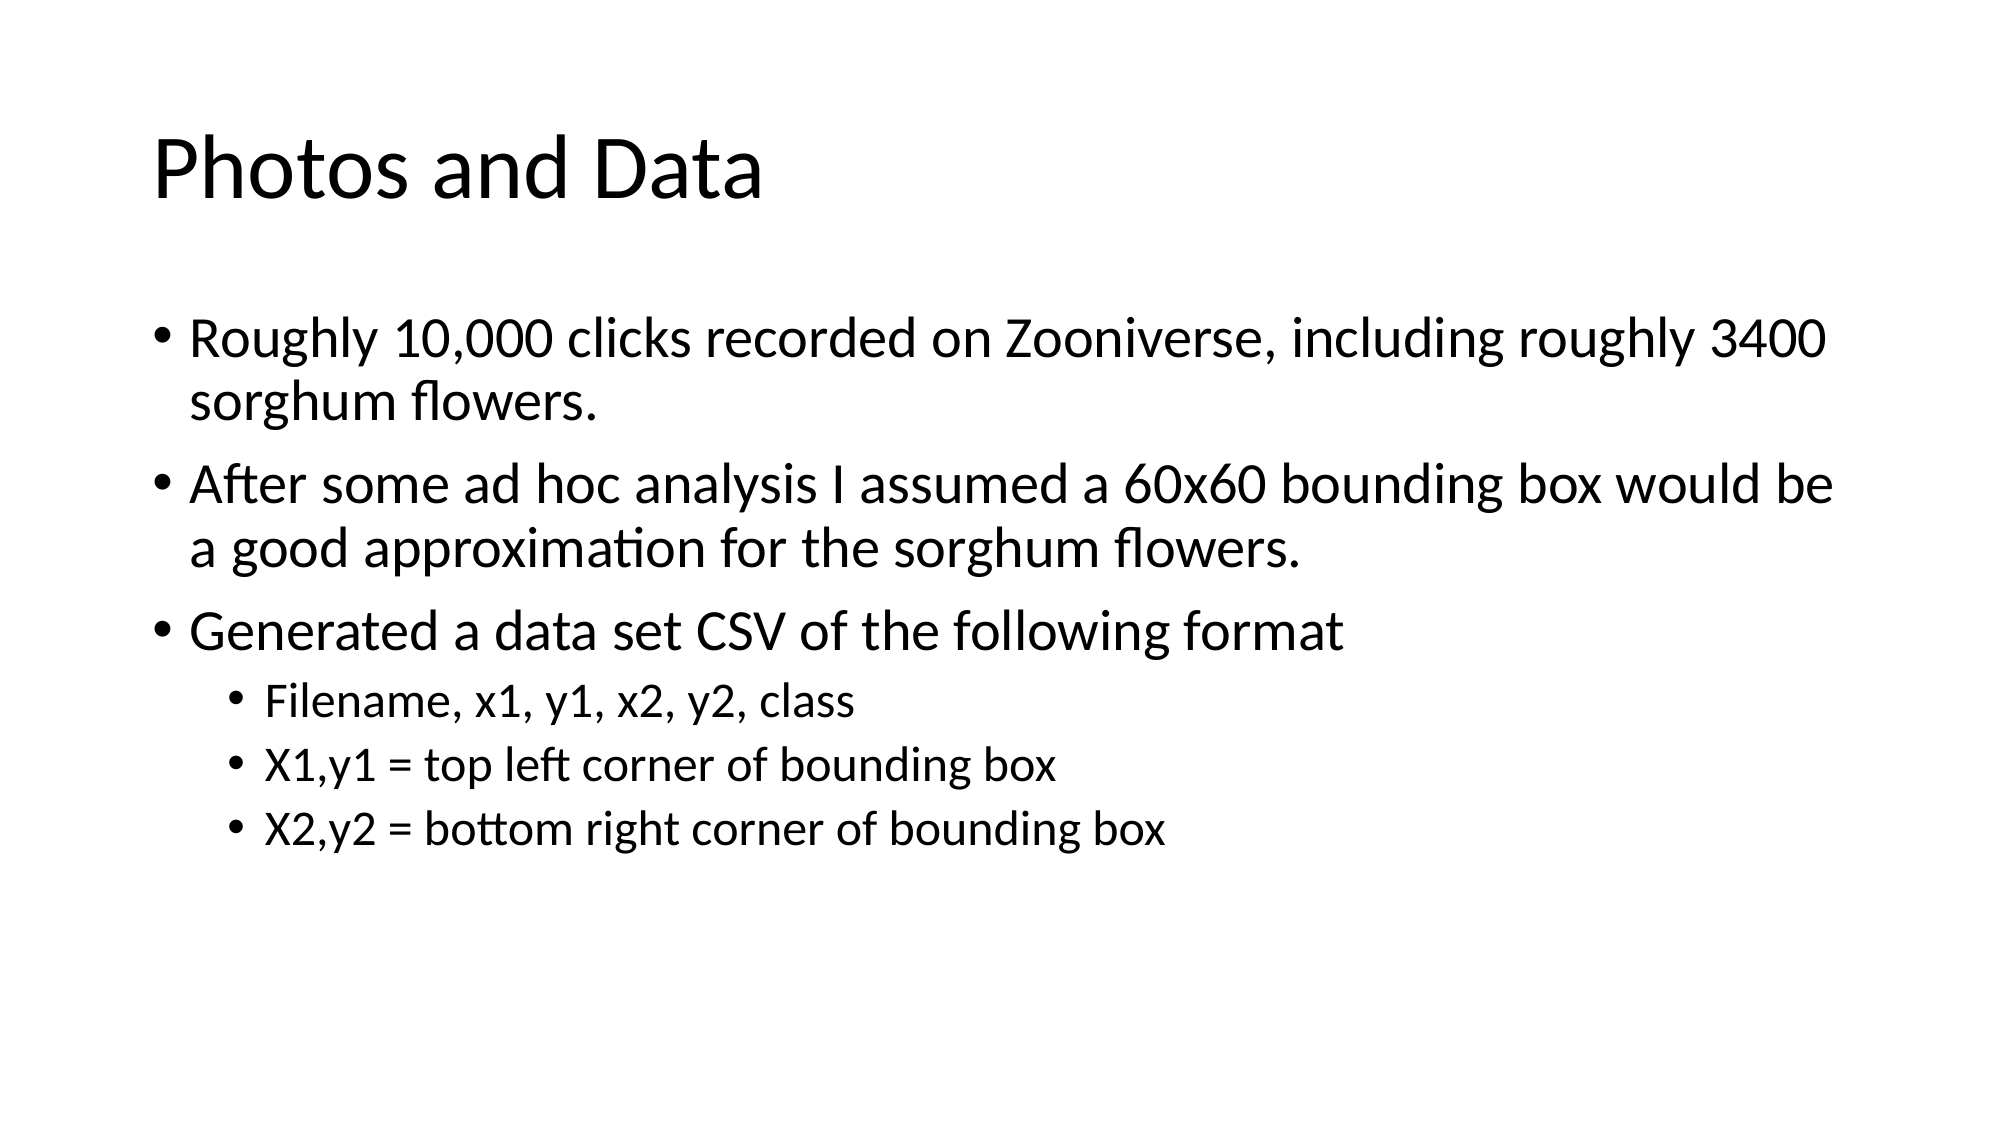

# Photos and Data
Roughly 10,000 clicks recorded on Zooniverse, including roughly 3400 sorghum flowers.
After some ad hoc analysis I assumed a 60x60 bounding box would be a good approximation for the sorghum flowers.
Generated a data set CSV of the following format
Filename, x1, y1, x2, y2, class
X1,y1 = top left corner of bounding box
X2,y2 = bottom right corner of bounding box